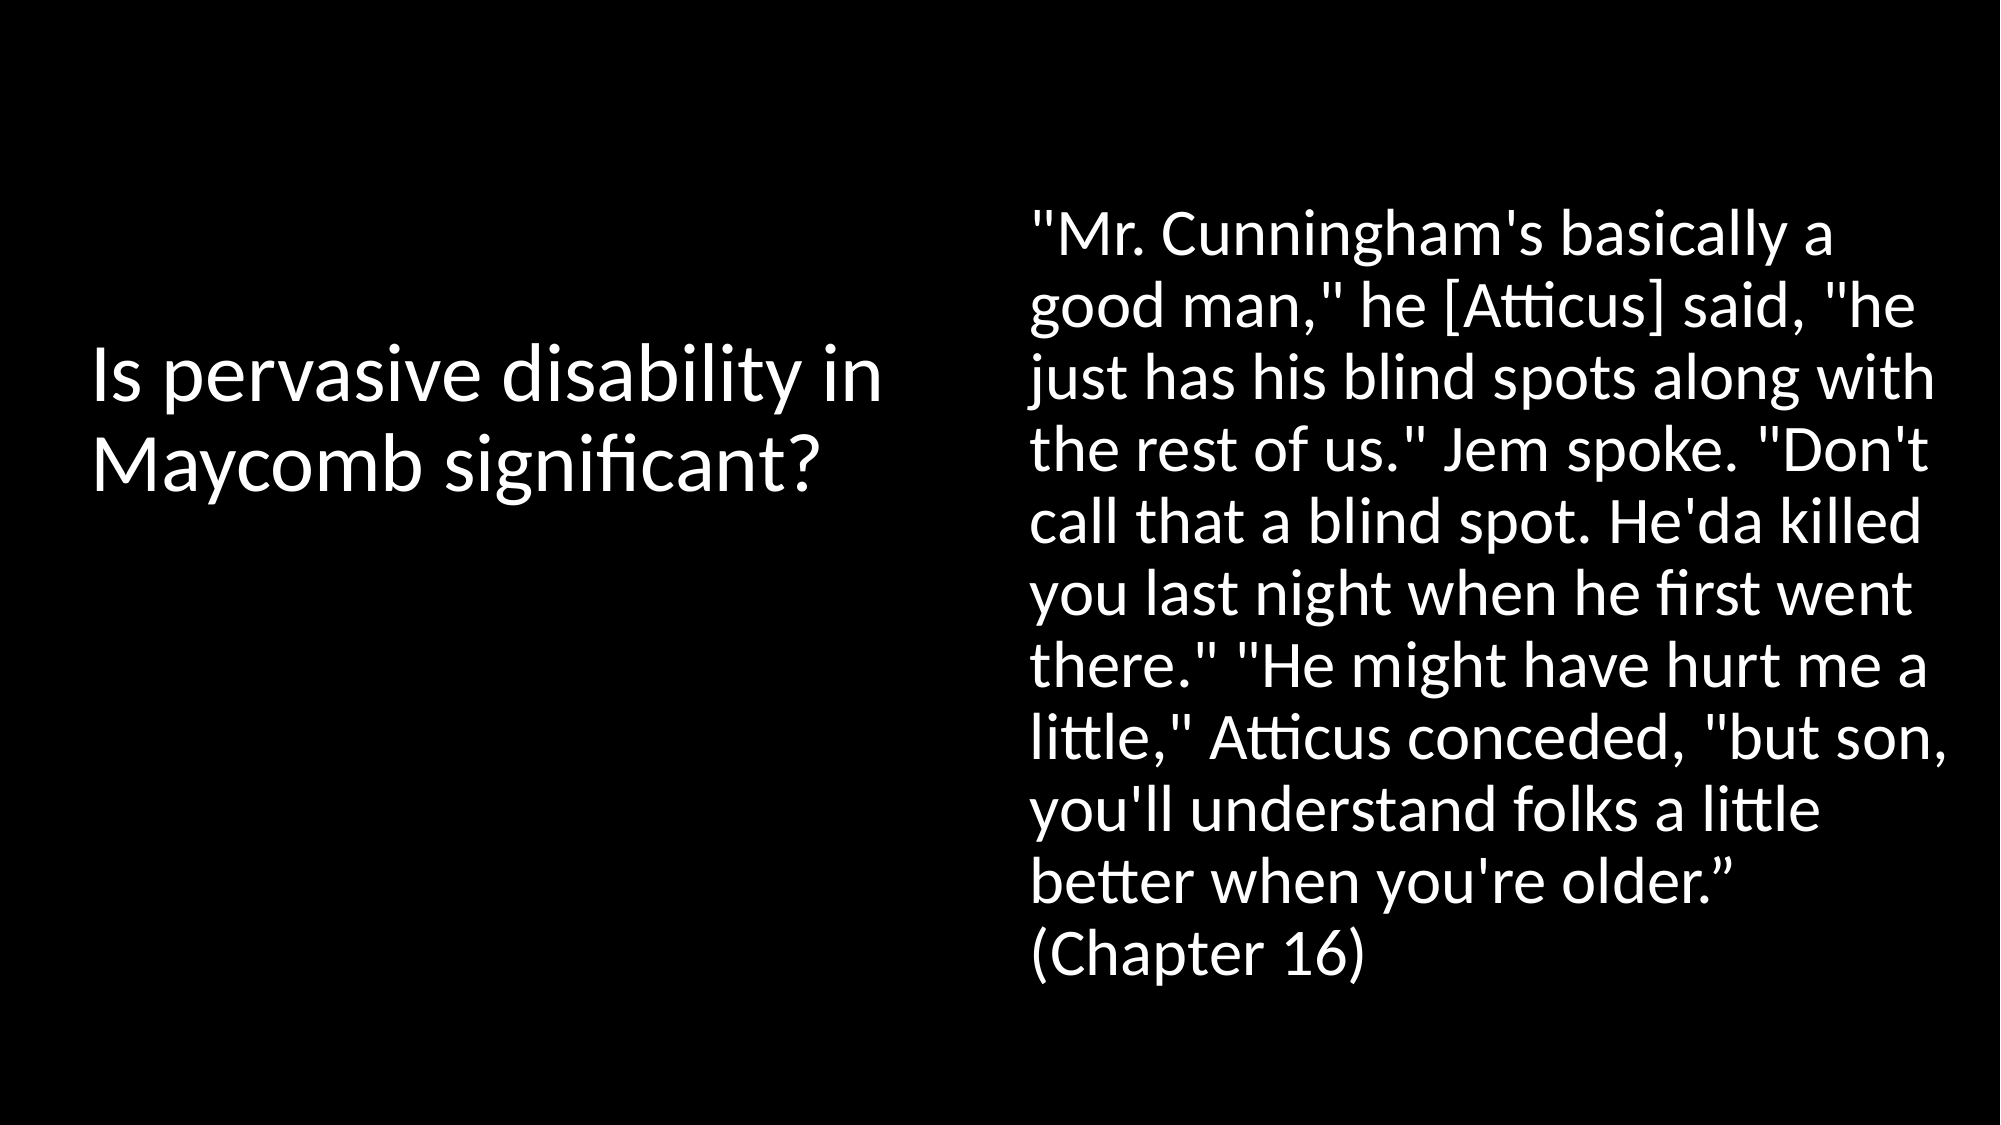

# Is pervasive disability in Maycomb significant?
"Mr. Cunningham's basically a good man," he [Atticus] said, "he just has his blind spots along with the rest of us." Jem spoke. "Don't call that a blind spot. He'da killed you last night when he first went there." "He might have hurt me a little," Atticus conceded, "but son, you'll understand folks a little better when you're older.” (Chapter 16)